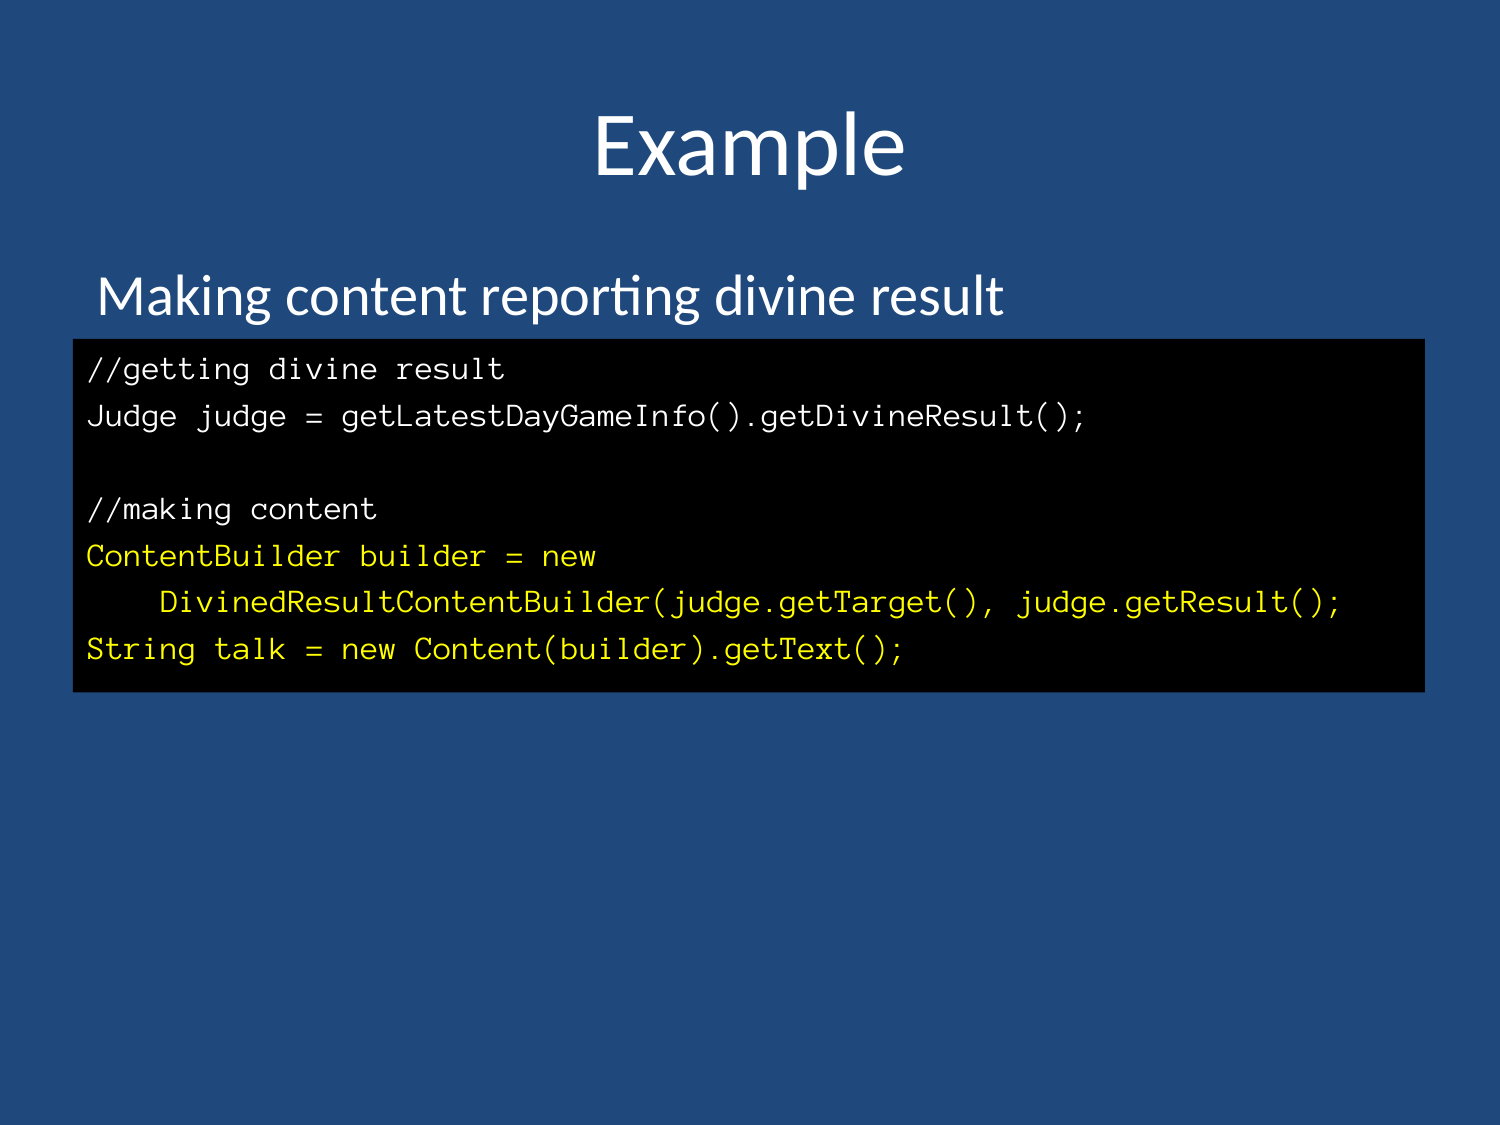

# Example
Making content reporting divine result
//getting divine result
Judge judge = getLatestDayGameInfo().getDivineResult();

//making content
ContentBuilder builder = new
    DivinedResultContentBuilder(judge.getTarget(), judge.getResult();
String talk = new Content(builder).getText();